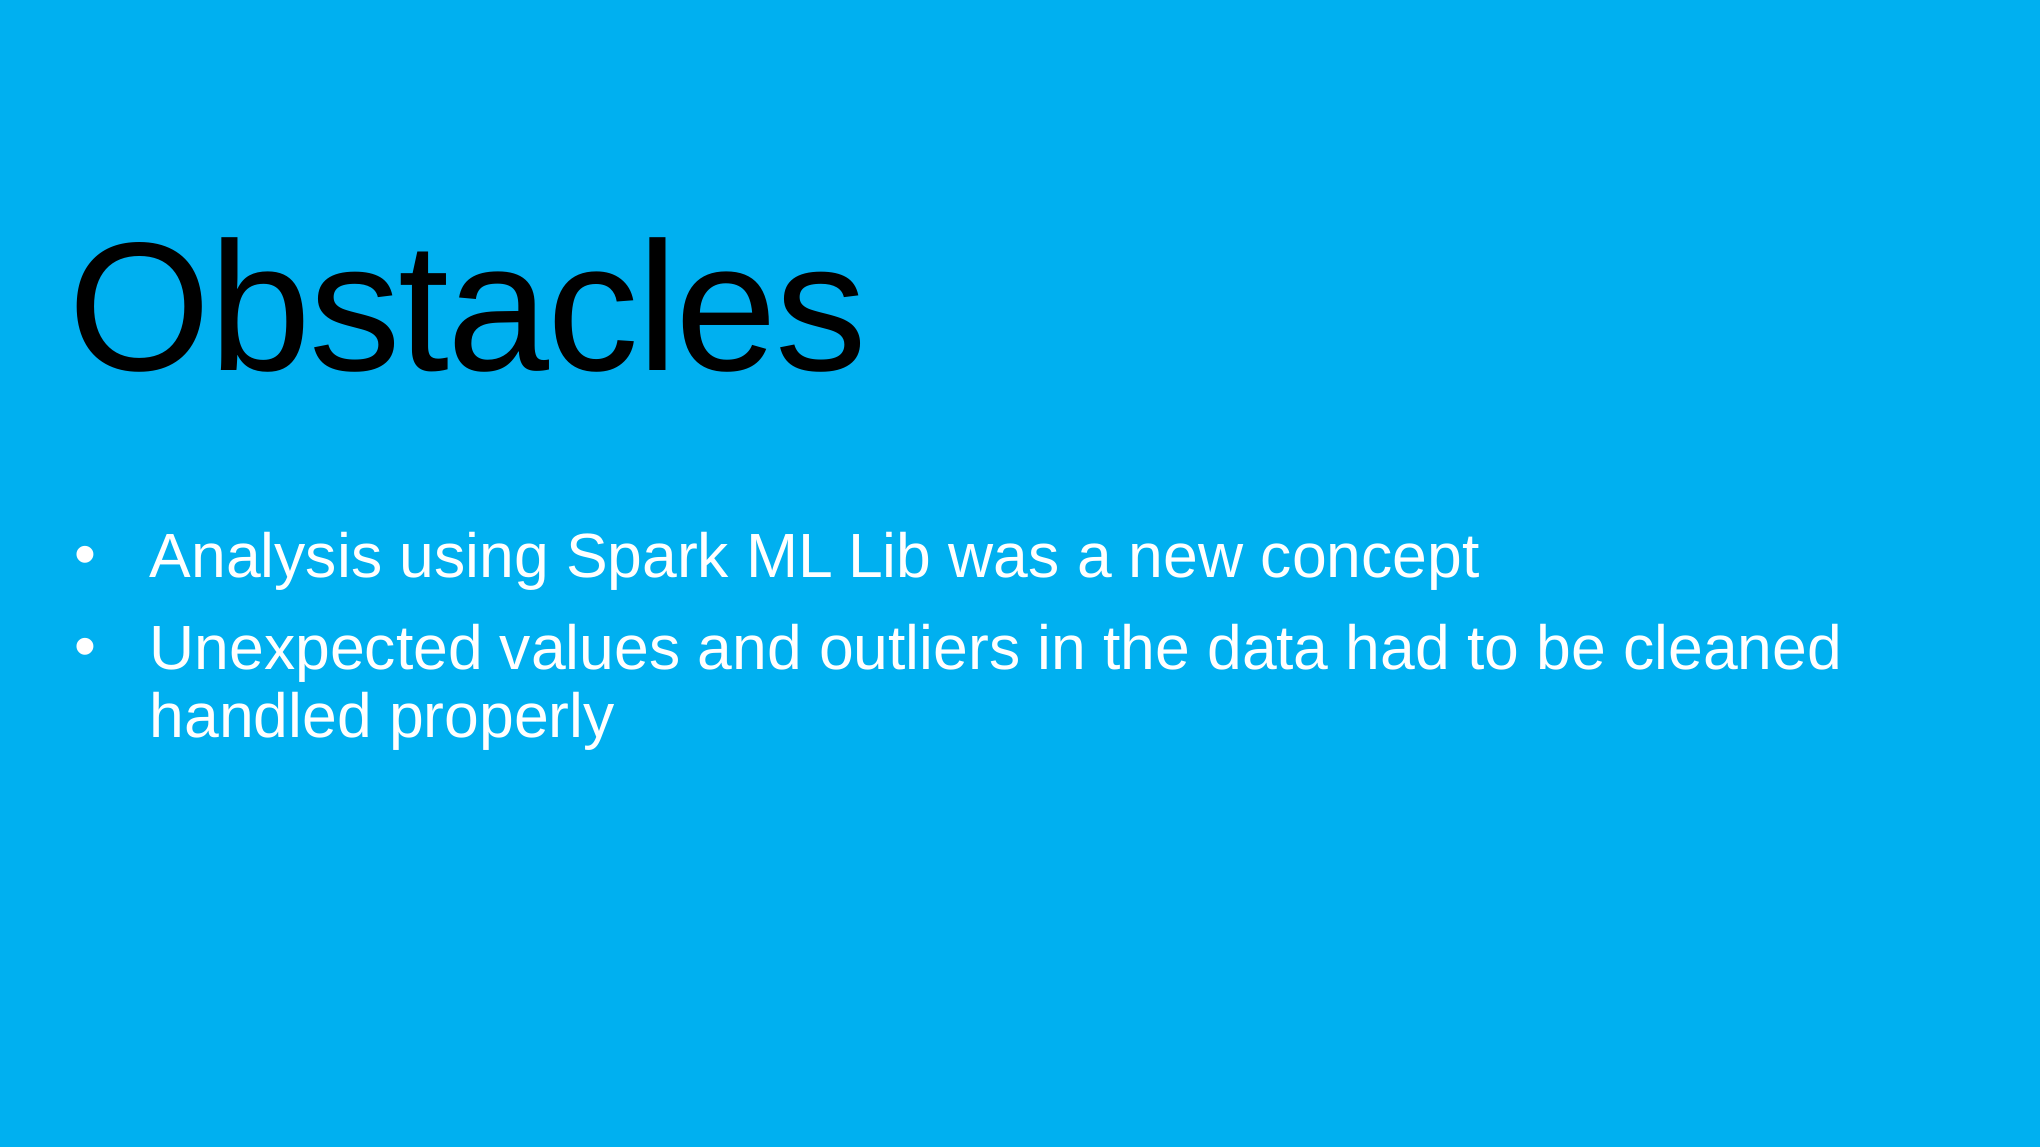

# Obstacles
Analysis using Spark ML Lib was a new concept
Unexpected values and outliers in the data had to be cleaned handled properly